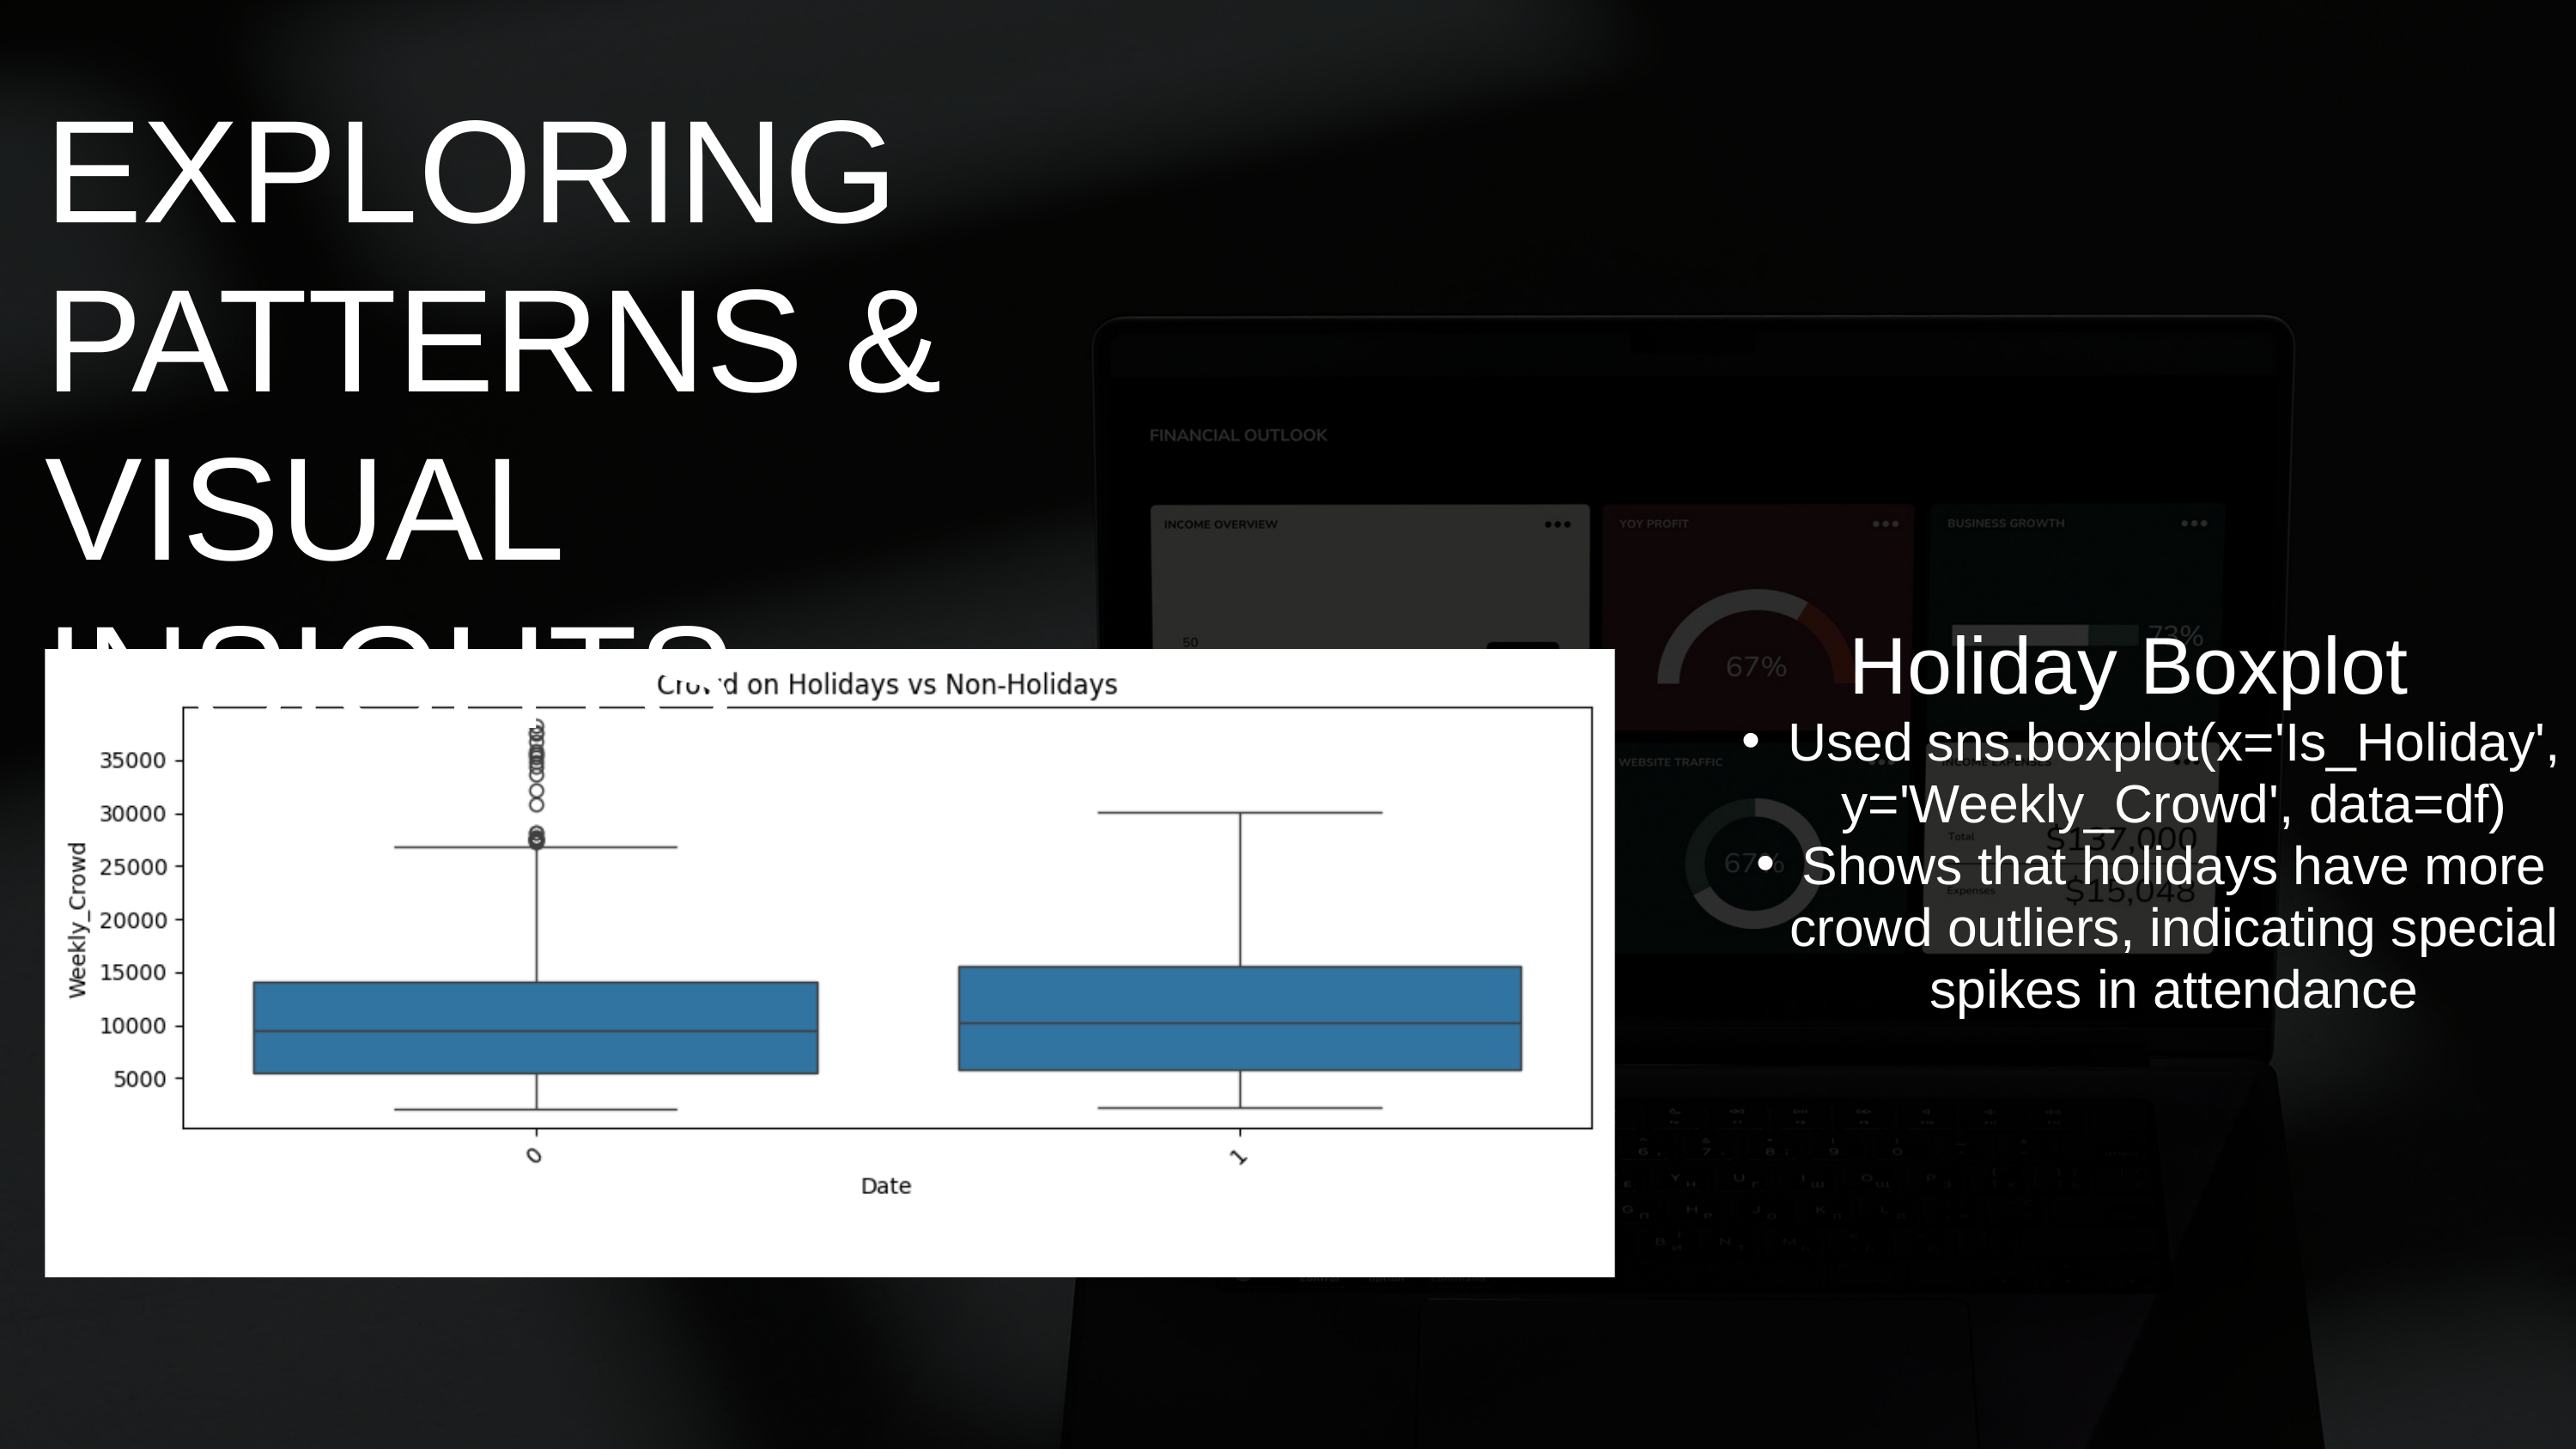

EXPLORING PATTERNS & VISUAL INSIGHTS
Holiday Boxplot
Used sns.boxplot(x='Is_Holiday', y='Weekly_Crowd', data=df)
Shows that holidays have more crowd outliers, indicating special spikes in attendance